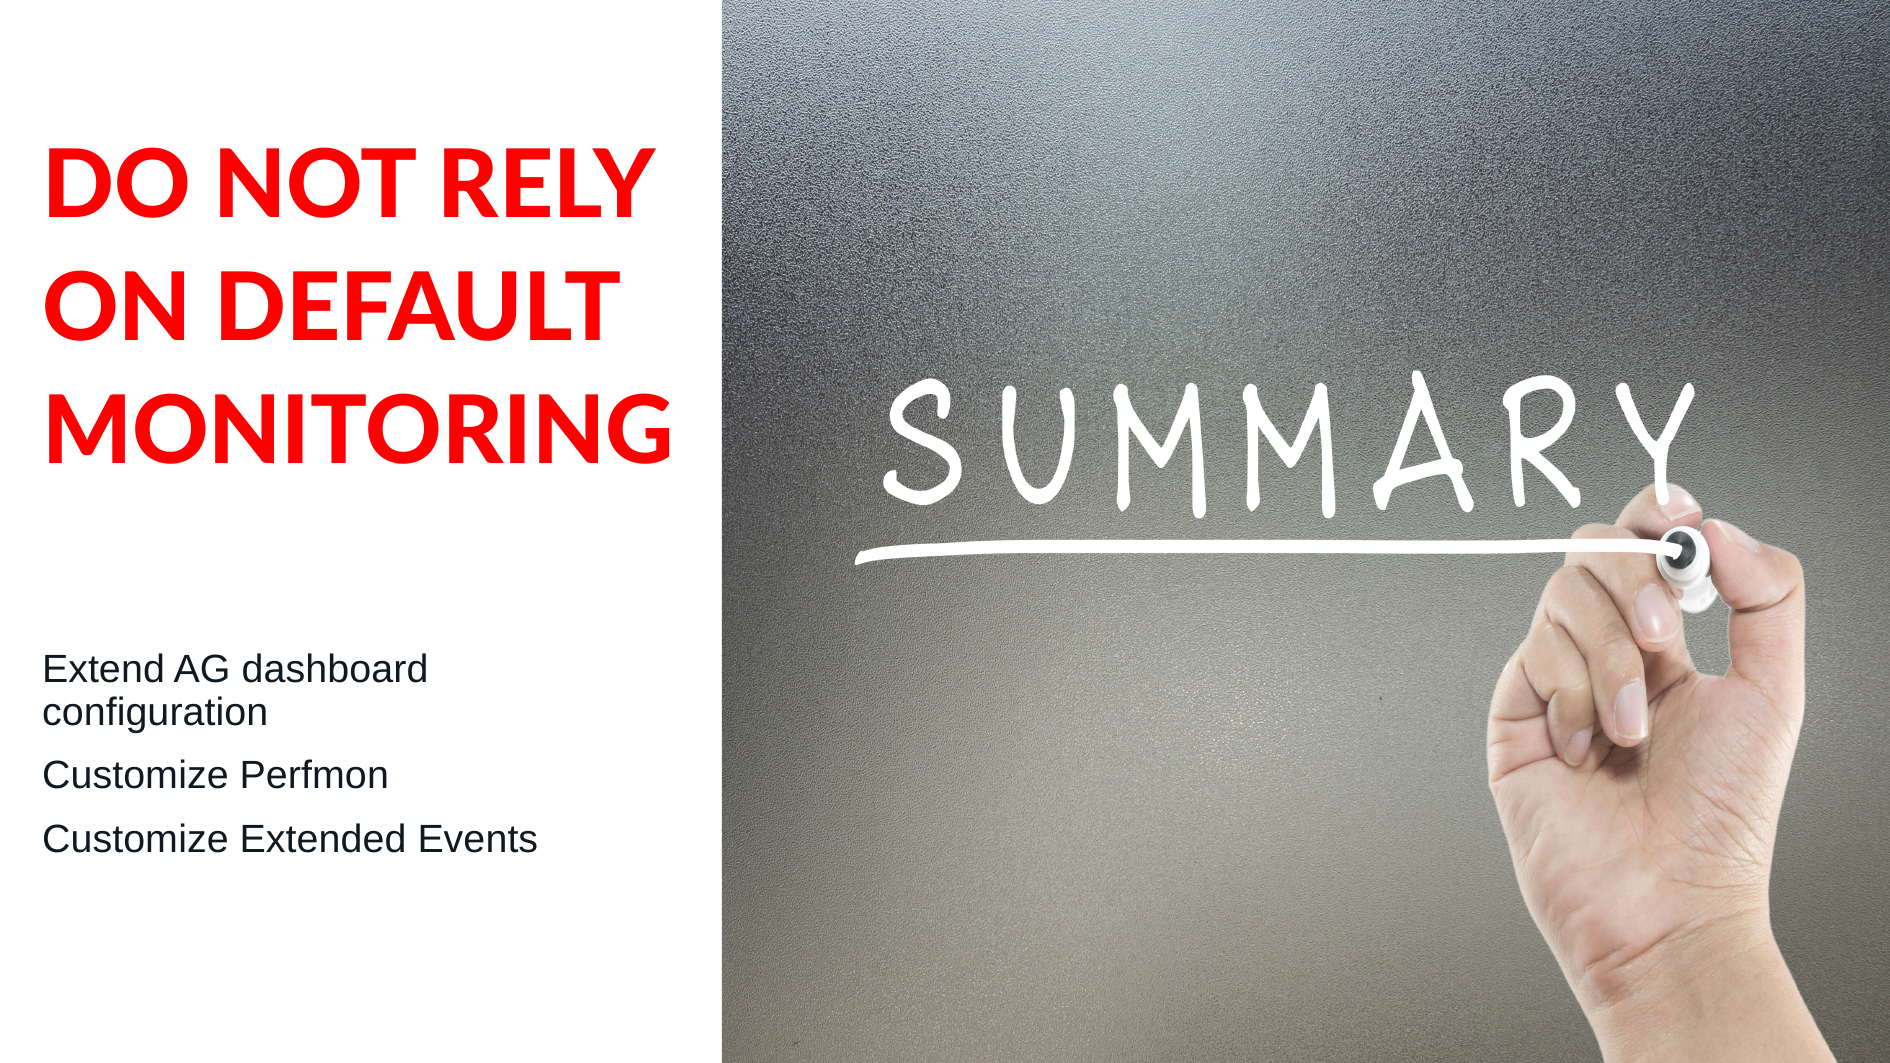

DO NOT RELY
ON DEFAULT
MONITORING
Extend AG dashboard configuration
Customize Perfmon
Customize Extended Events